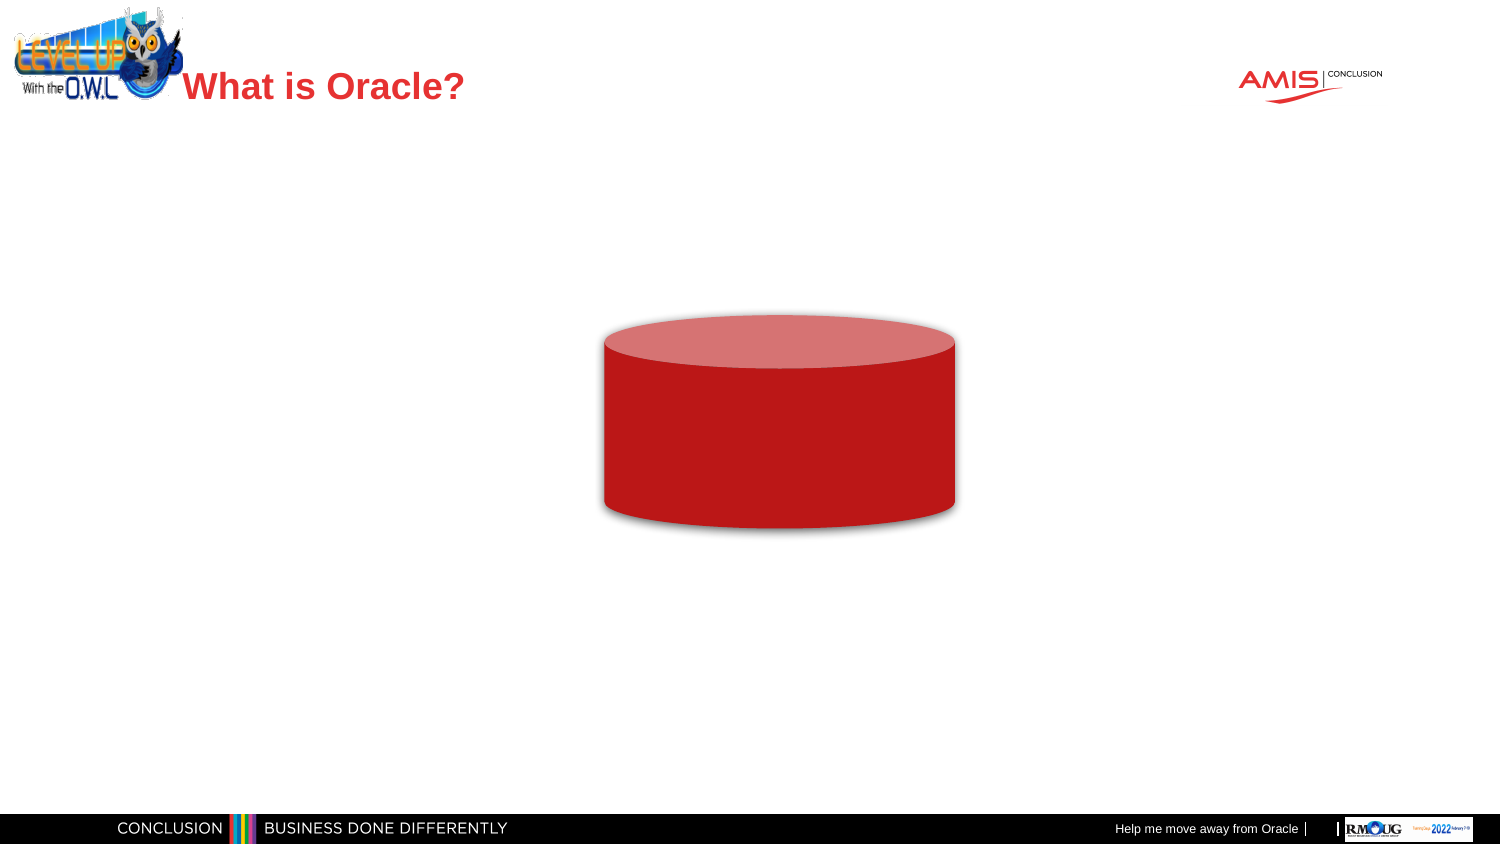

# What is Oracle?

Help me move away from Oracle